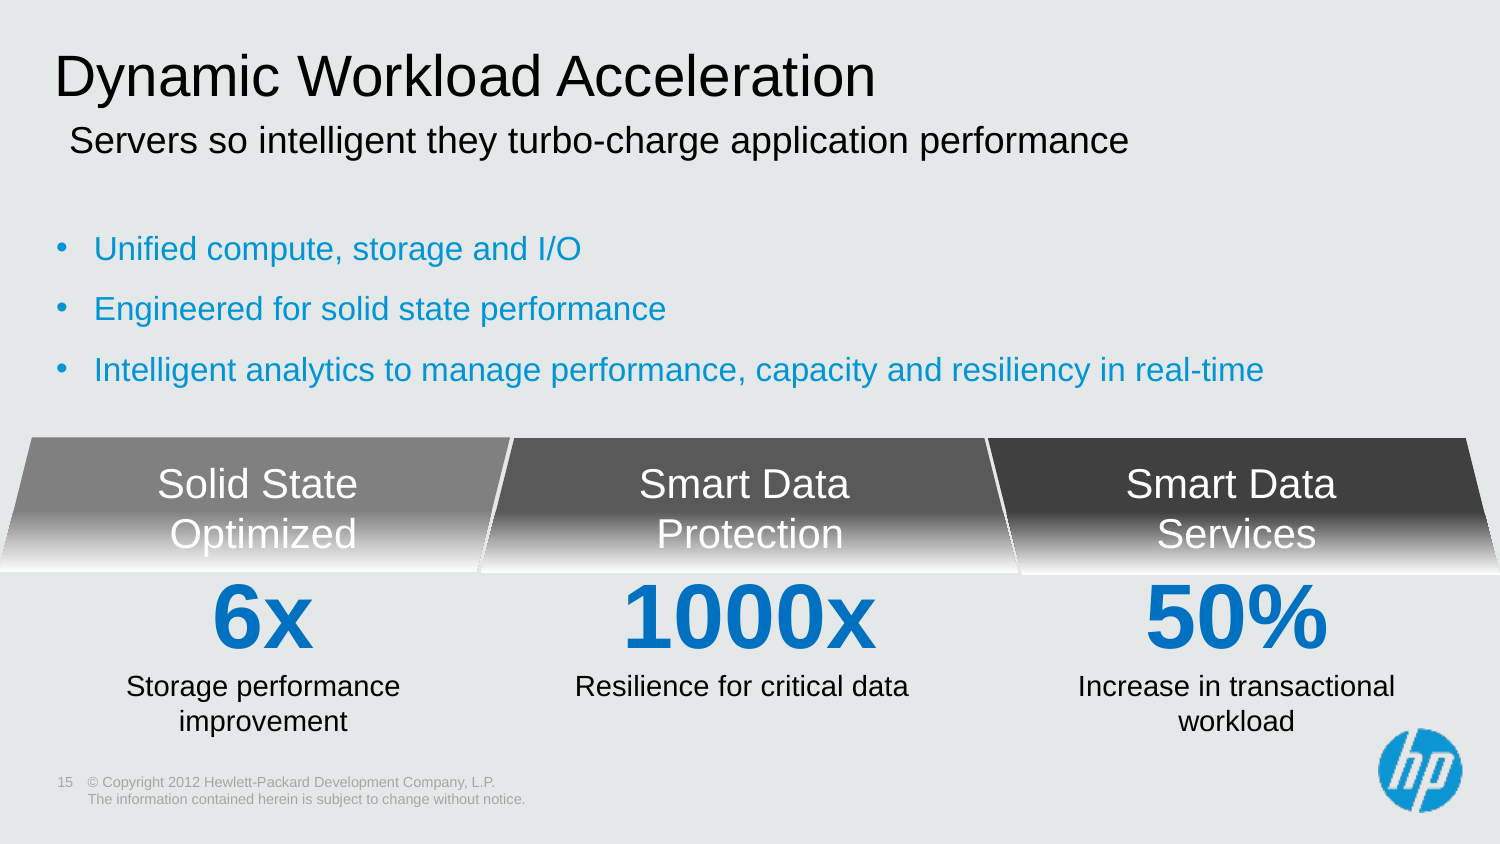

# Dynamic Workload Acceleration
Servers so intelligent they turbo-charge application performance

Unified compute, storage and I/O
Engineered for solid state performance
Intelligent analytics to manage performance, capacity and resiliency in real-time

Solid State
Optimized
6x
Storage performance improvement

Smart Data
Protection
1000x
Resilience for critical data
Smart Data
Services
50%
Increase in transactional workload
15